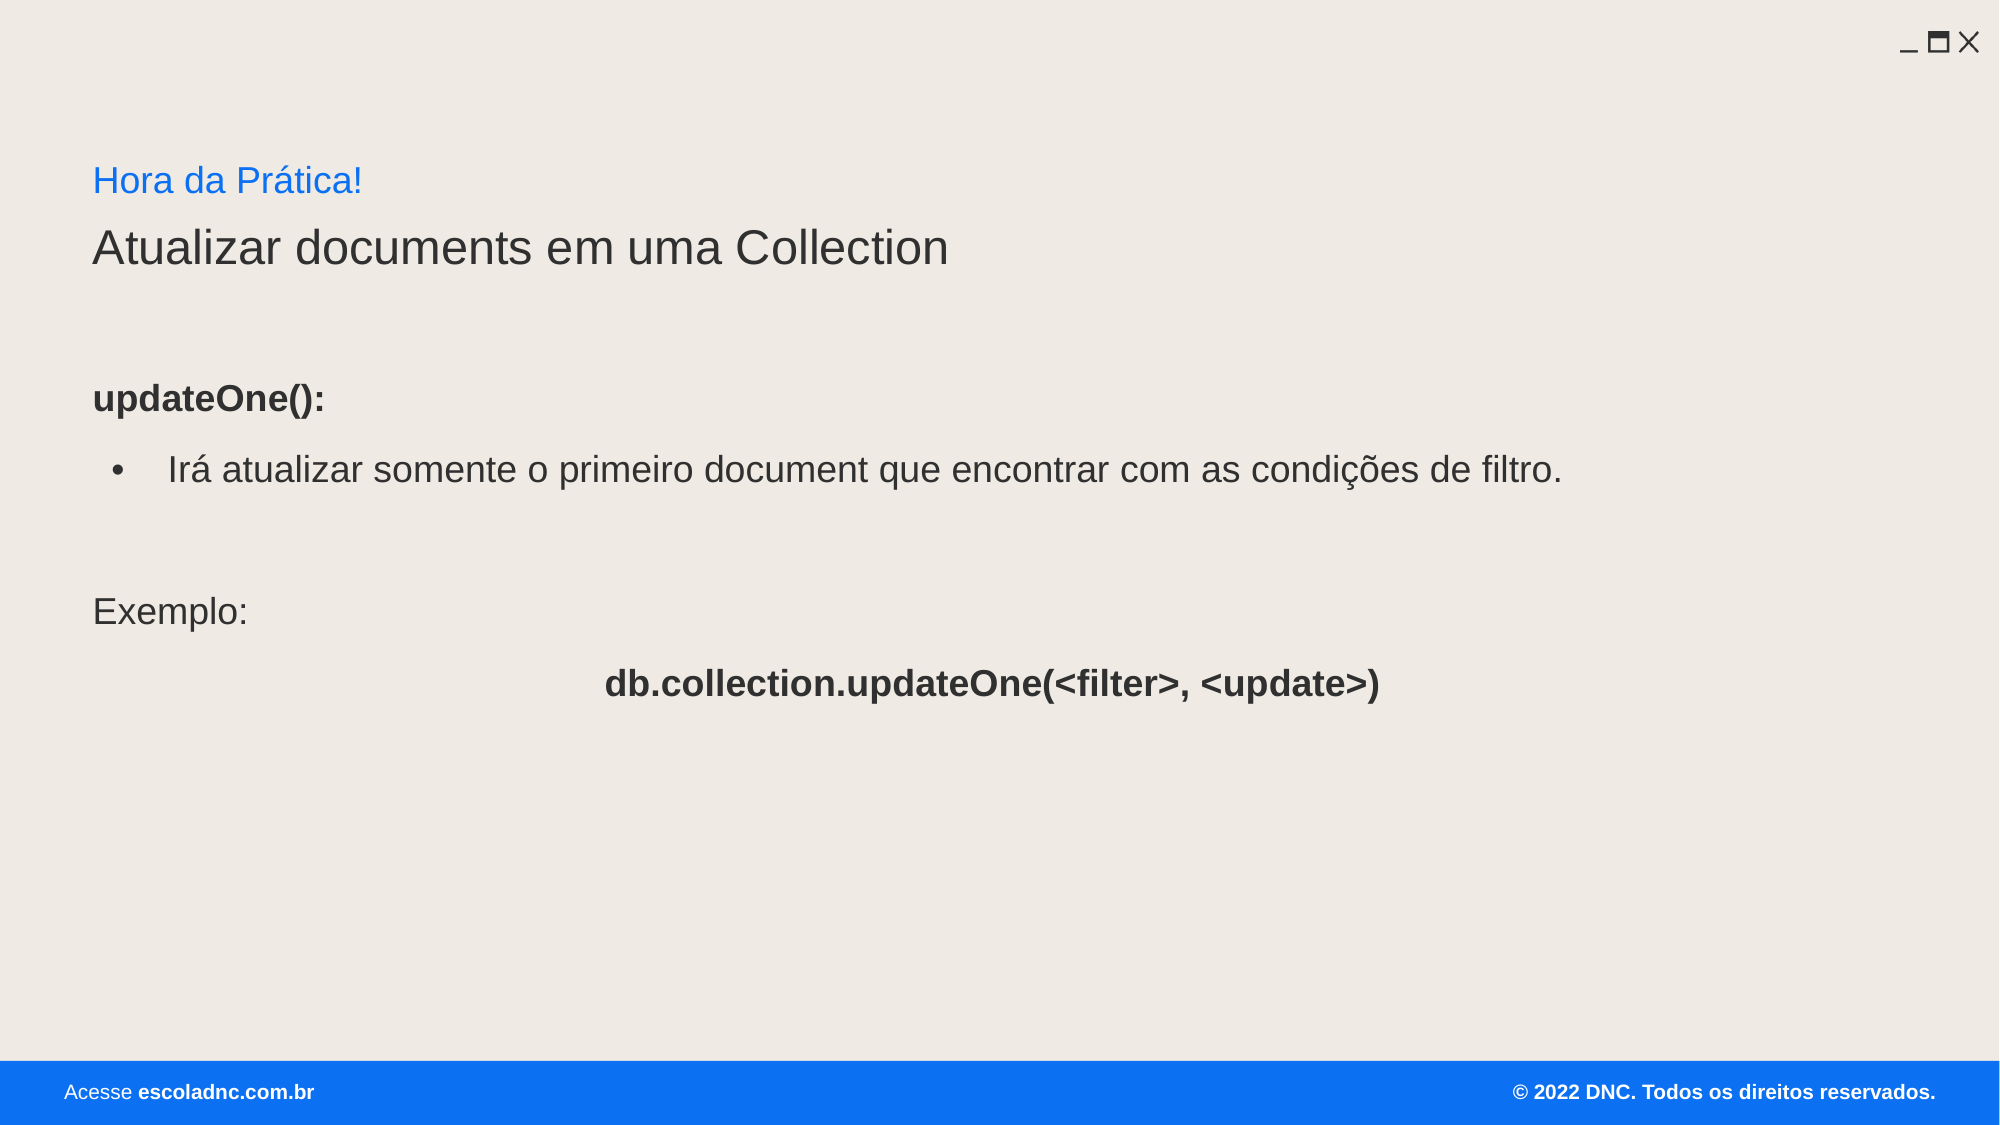

Hora da Prática!
# Atualizar documents em uma Collection
updateOne():
Irá atualizar somente o primeiro document que encontrar com as condições de filtro.

Exemplo:
db.collection.updateOne(<filter>, <update>)